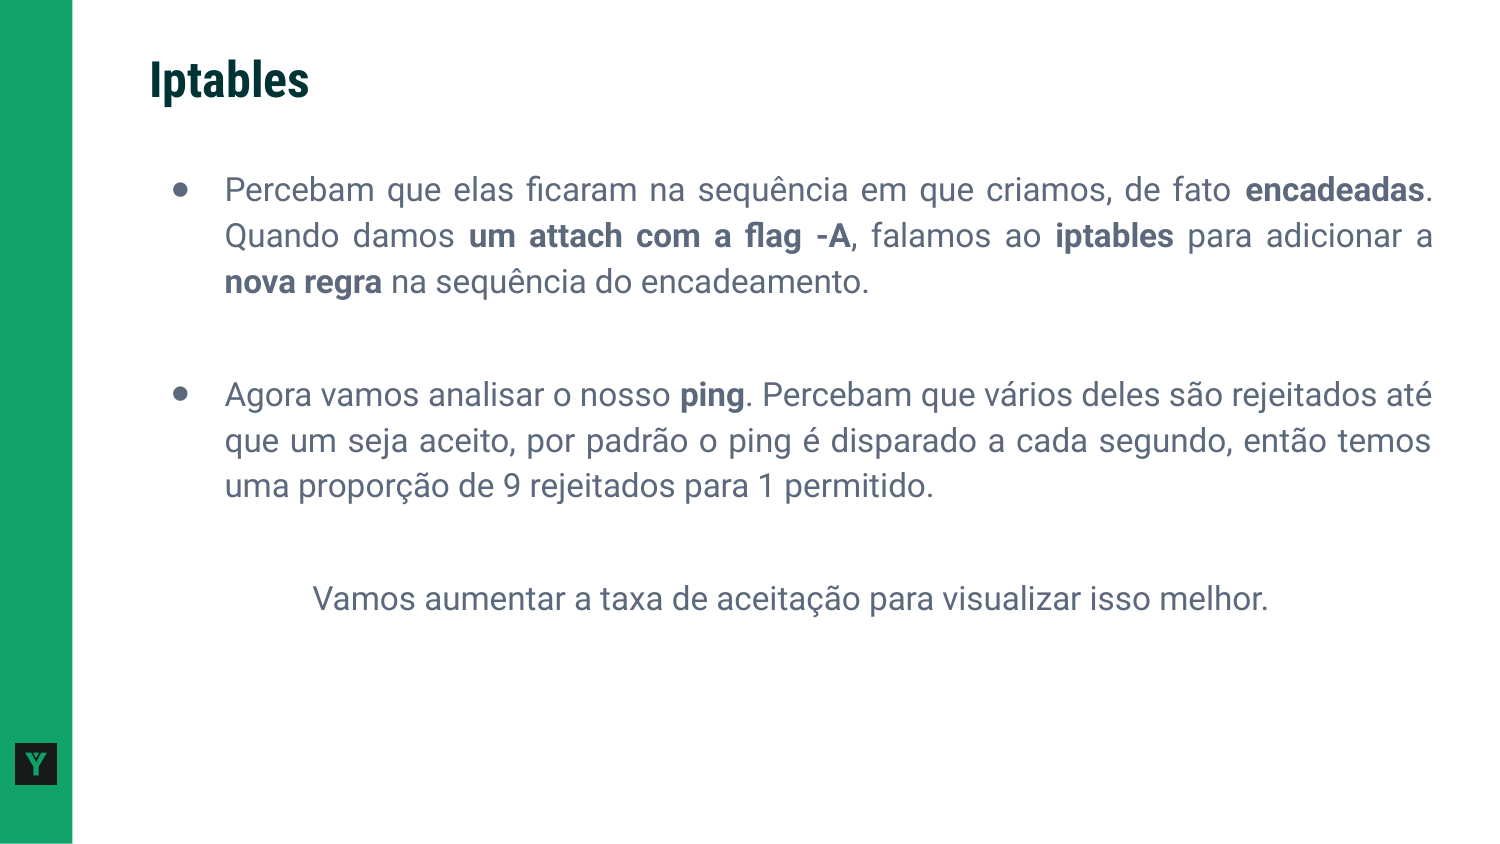

# Iptables
Percebam que elas ficaram na sequência em que criamos, de fato encadeadas. Quando damos um attach com a flag -A, falamos ao iptables para adicionar a nova regra na sequência do encadeamento.

Agora vamos analisar o nosso ping. Percebam que vários deles são rejeitados até que um seja aceito, por padrão o ping é disparado a cada segundo, então temos uma proporção de 9 rejeitados para 1 permitido.

Vamos aumentar a taxa de aceitação para visualizar isso melhor.